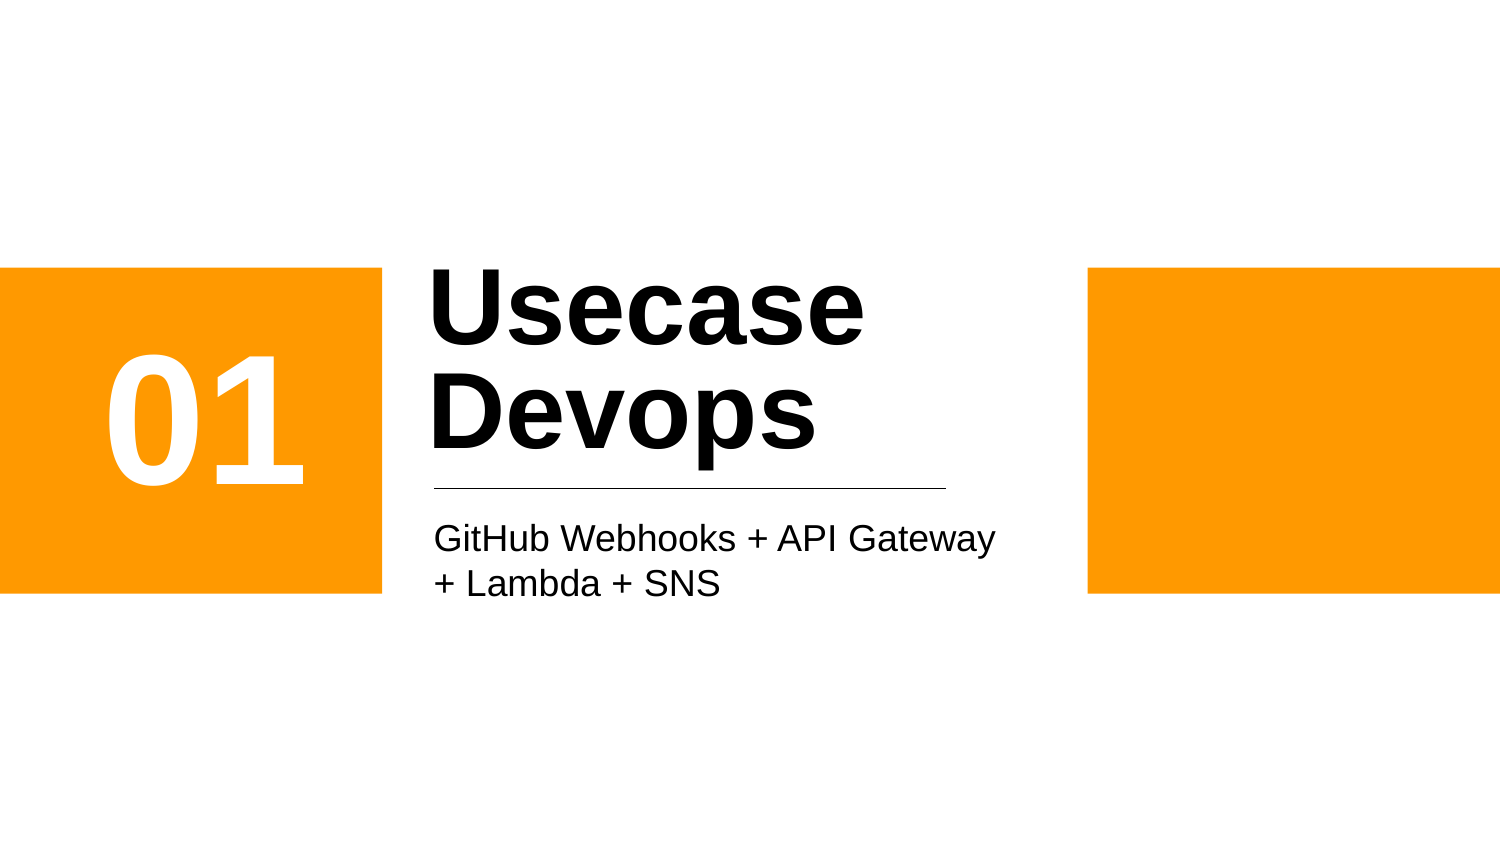

# Usecase Devops
01
GitHub Webhooks + API Gateway + Lambda + SNS